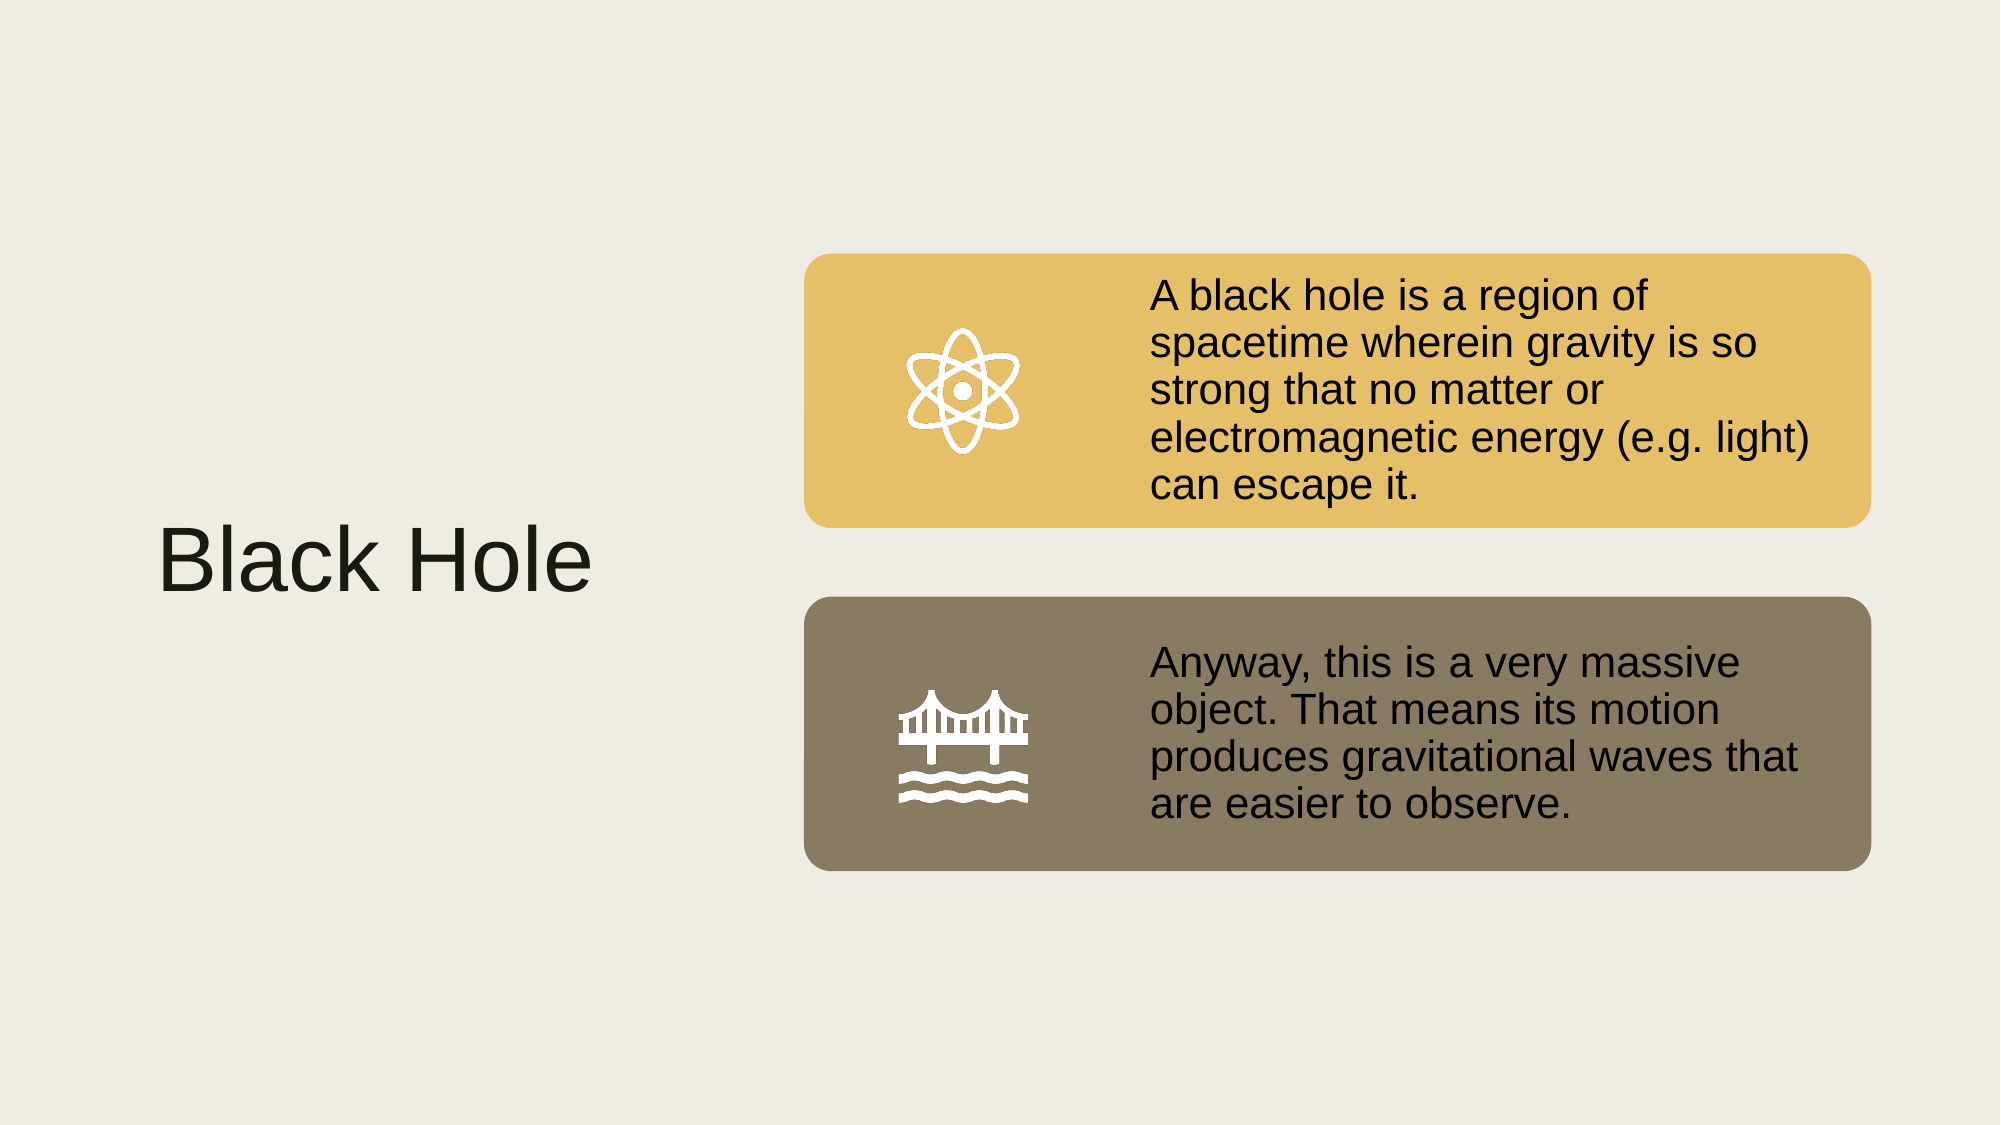

# Black Hole
A black hole is a region of spacetime wherein gravity is so strong that no matter or electromagnetic energy (e.g. light) can escape it.
Anyway, this is a very massive object. That means its motion produces gravitational waves that are easier to observe.